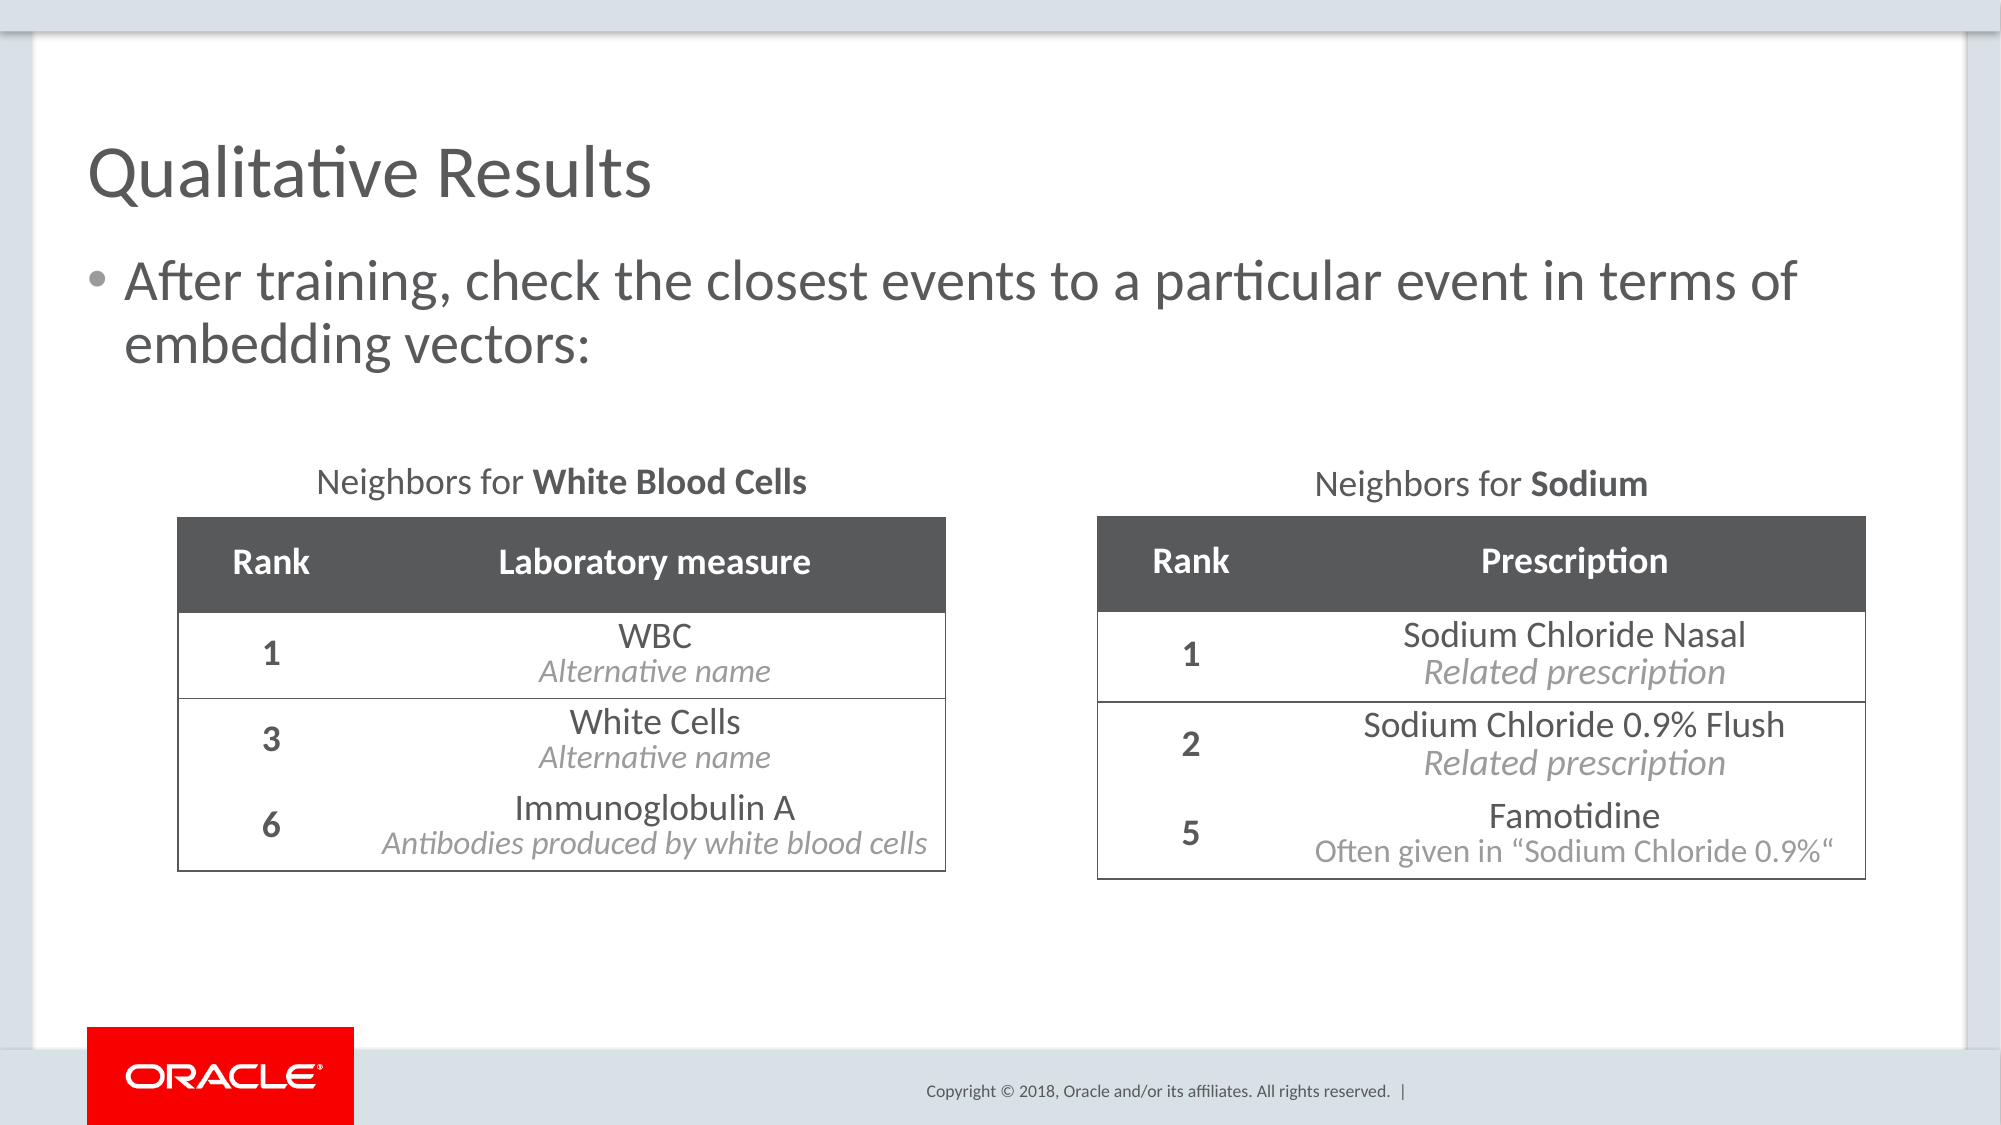

# Qualitative Results
After training, check the closest events to a particular event in terms of embedding vectors:
Neighbors for White Blood Cells
Neighbors for Sodium
| Rank | Prescription |
| --- | --- |
| 1 | Sodium Chloride Nasal Related prescription |
| 2 | Sodium Chloride 0.9% Flush Related prescription |
| 5 | Famotidine Often given in “Sodium Chloride 0.9%“ |
| Rank | Laboratory measure |
| --- | --- |
| 1 | WBC Alternative name |
| 3 | White Cells Alternative name |
| 6 | Immunoglobulin A Antibodies produced by white blood cells |